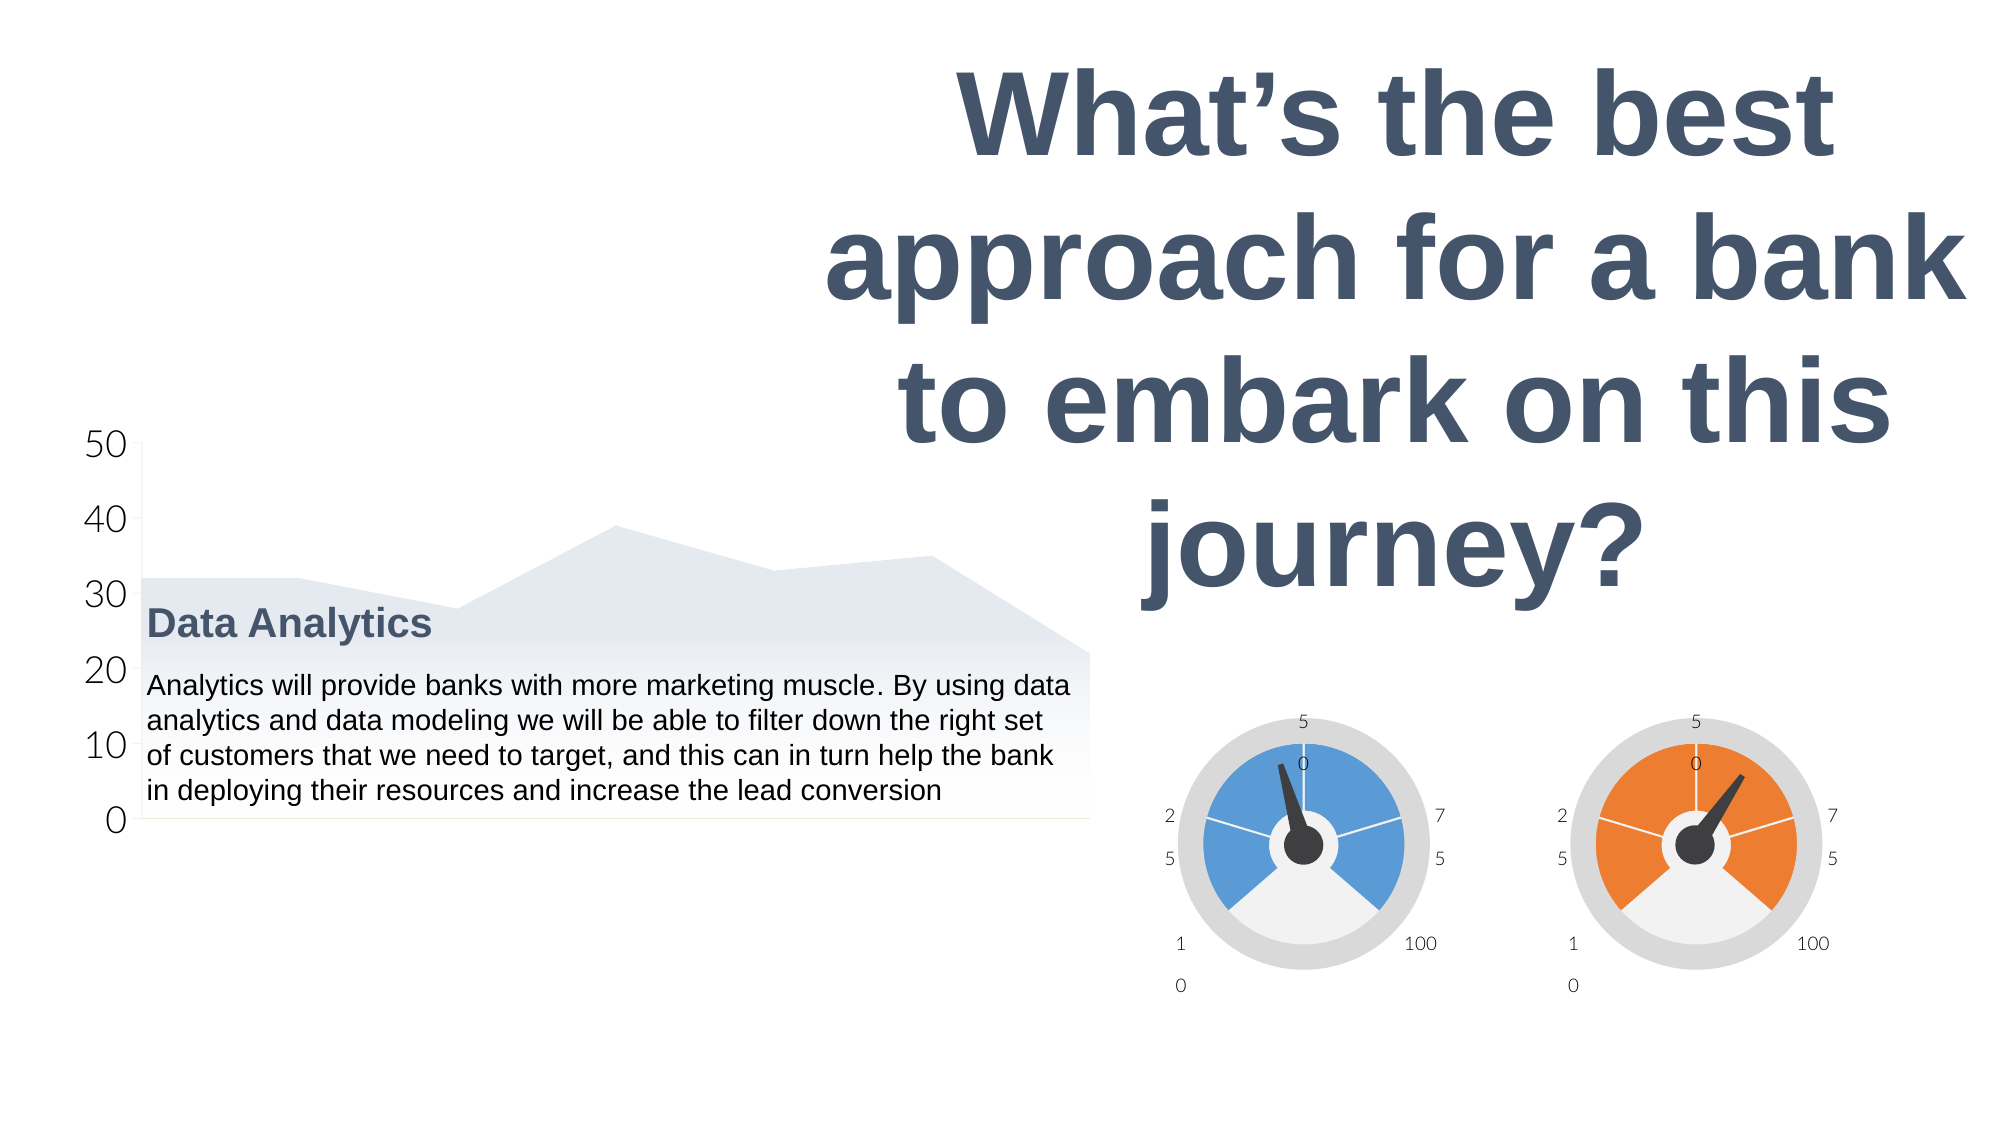

What’s the best approach for a bank to embark on this journey?

### Chart

| Category | Series 1 | Column1 | Column2 |
|---|---|---|---|
| 2012 | 32.0 | None | None |
| 2013 | 32.0 | None | None |
| 2014 | 28.0 | None | None |
| 2015 | 39.0 | None | None |
| 2016 | 33.0 | None | None |
| 2017 | 35.0 | None | None |
| 2018 | 22.0 | None | None |
Data Analytics
Analytics will provide banks with more marketing muscle. By using data analytics and data modeling we will be able to filter down the right set of customers that we need to target, and this can in turn help the bank in deploying their resources and increase the lead conversion
50
25
75
10
100

50
25
75
10
100